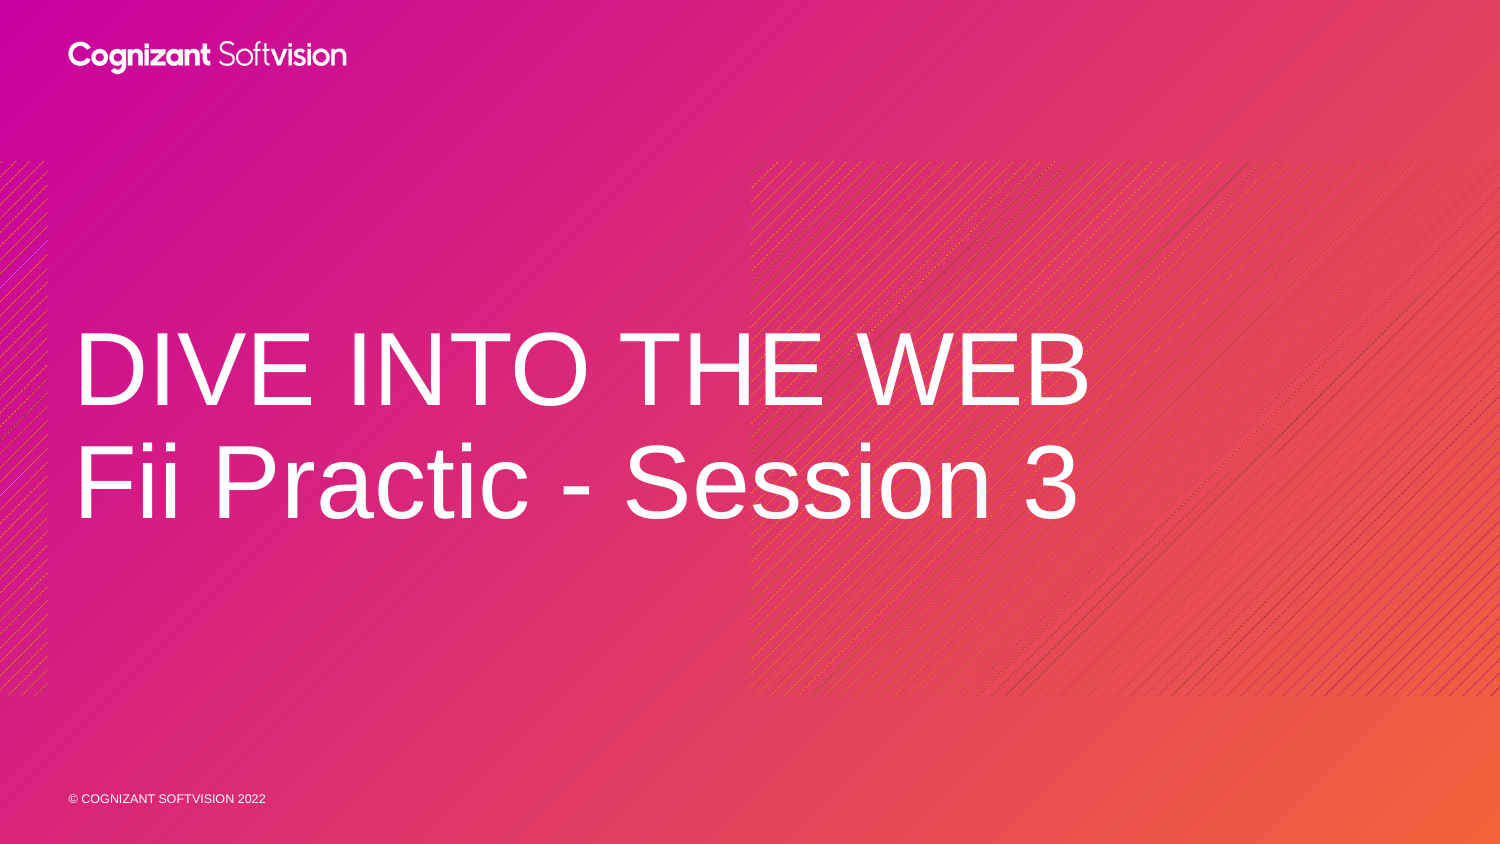

# DIVE INTO THE WEB
Fii Practic - Session 3